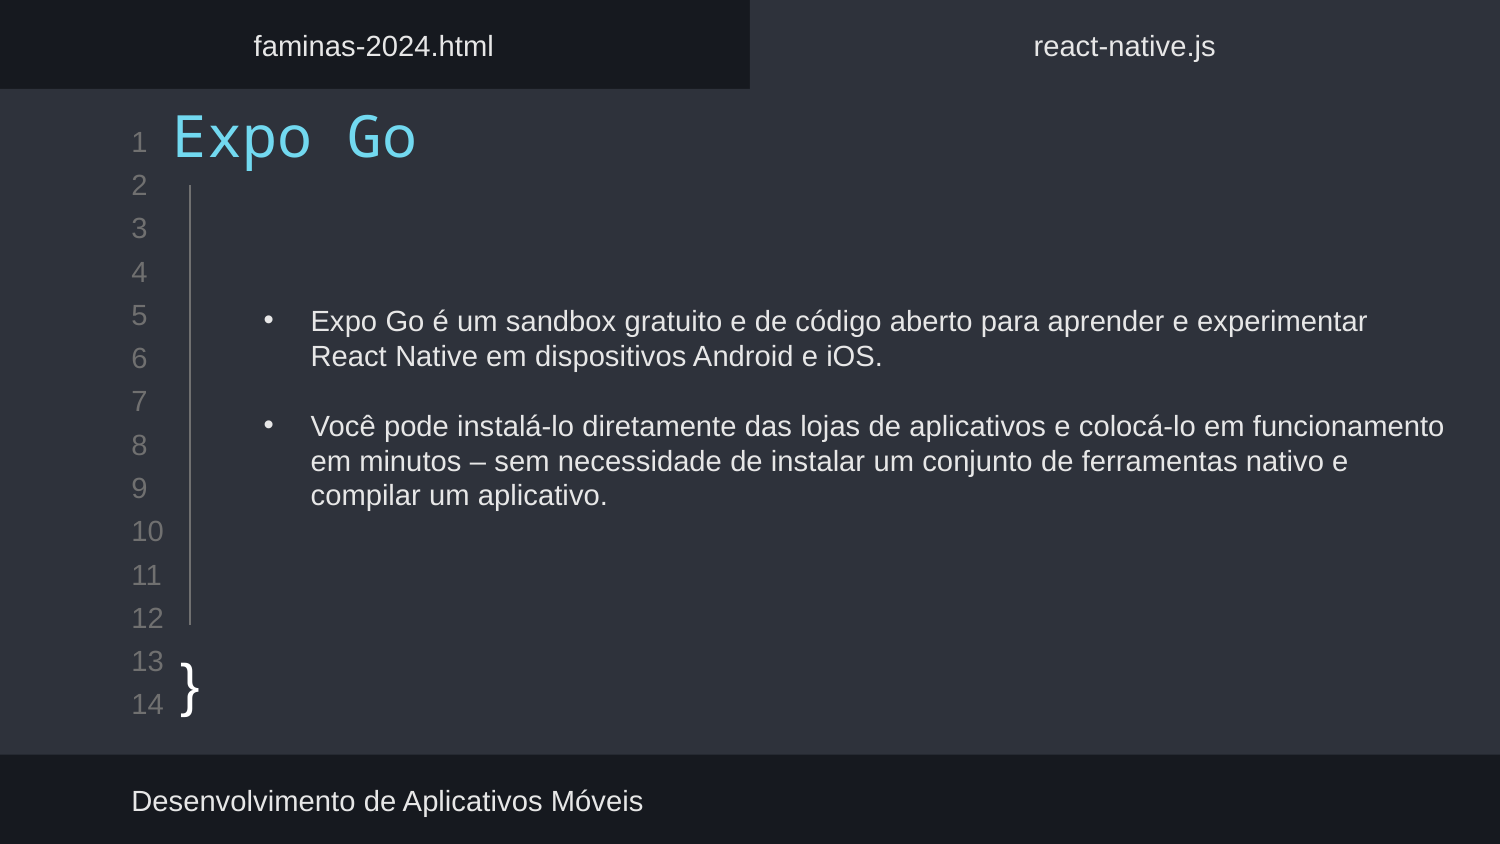

faminas-2024.html
react-native.js
Expo Go
Expo Go é um sandbox gratuito e de código aberto para aprender e experimentar React Native em dispositivos Android e iOS.

Você pode instalá-lo diretamente das lojas de aplicativos e colocá-lo em funcionamento em minutos – sem necessidade de instalar um conjunto de ferramentas nativo e compilar um aplicativo.
}
Desenvolvimento de Aplicativos Móveis